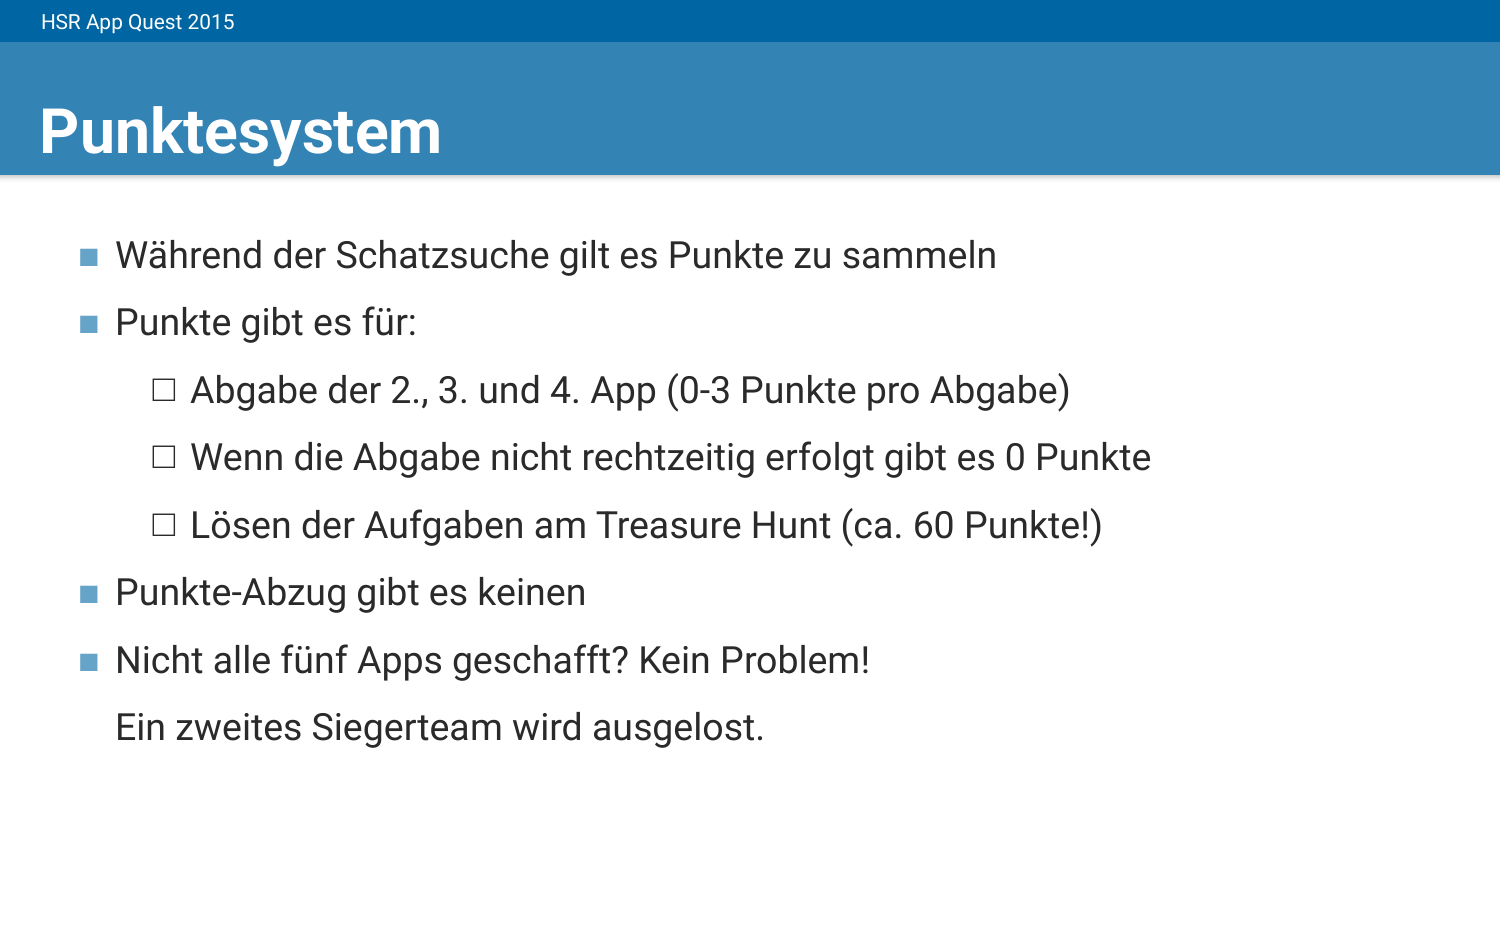

# Punktesystem
Während der Schatzsuche gilt es Punkte zu sammeln
Punkte gibt es für:
Abgabe der 2., 3. und 4. App (0-3 Punkte pro Abgabe)
Wenn die Abgabe nicht rechtzeitig erfolgt gibt es 0 Punkte
Lösen der Aufgaben am Treasure Hunt (ca. 60 Punkte!)
Punkte-Abzug gibt es keinen
Nicht alle fünf Apps geschafft? Kein Problem!
Ein zweites Siegerteam wird ausgelost.